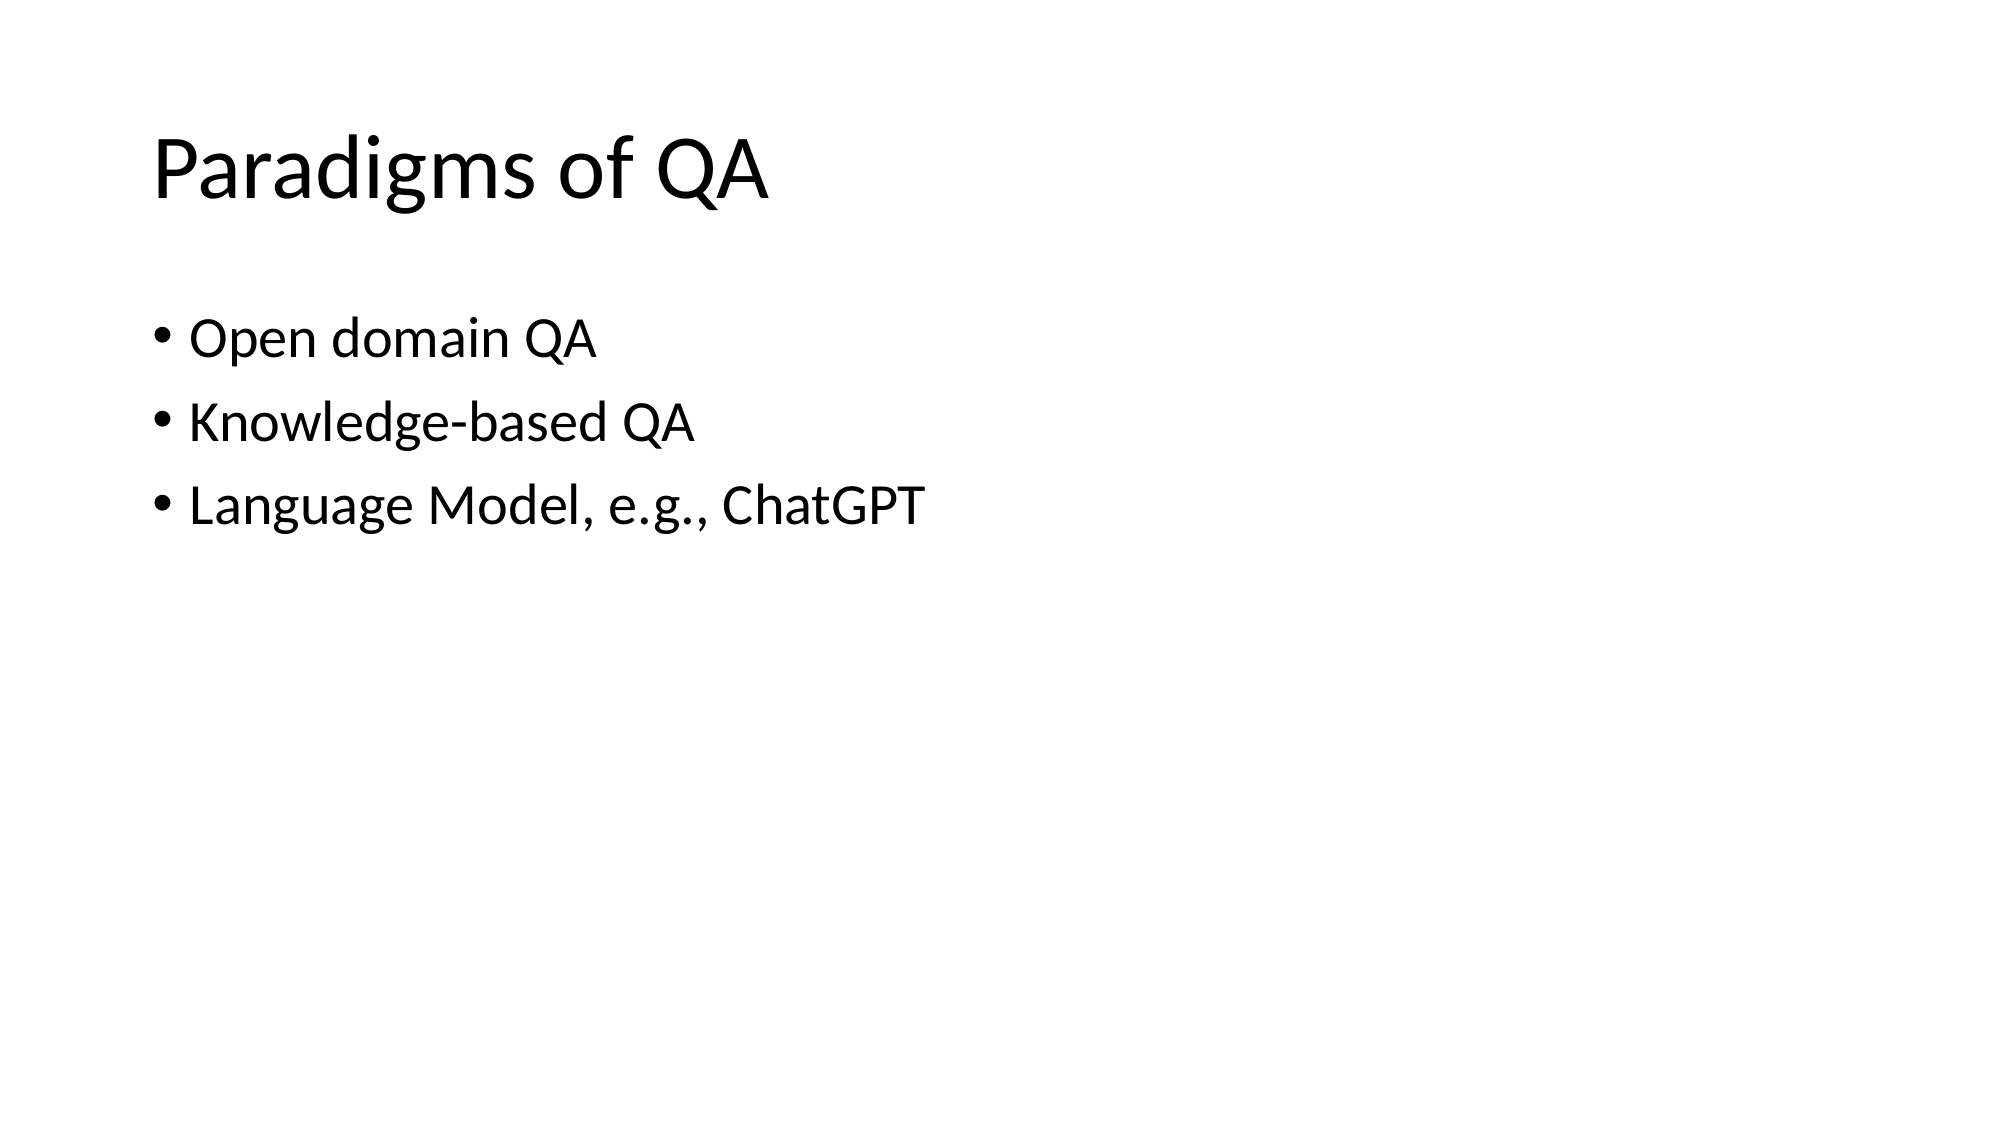

# Paradigms of QA
Open domain QA
Knowledge-based QA
Language Model, e.g., ChatGPT